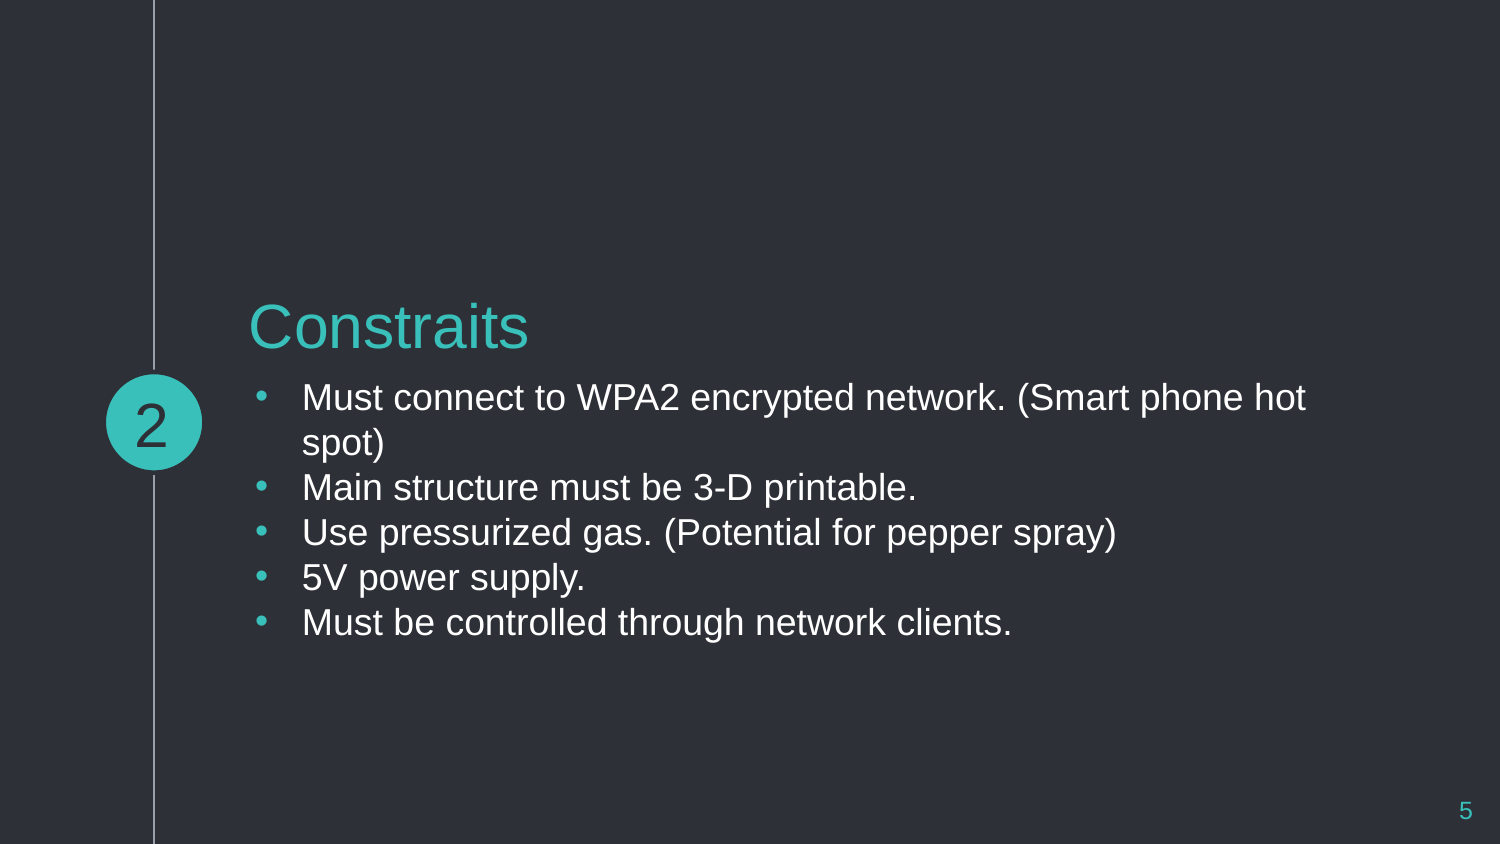

# Constraits
Must connect to WPA2 encrypted network. (Smart phone hot spot)
Main structure must be 3-D printable.
Use pressurized gas. (Potential for pepper spray)
5V power supply.
Must be controlled through network clients.
2
5